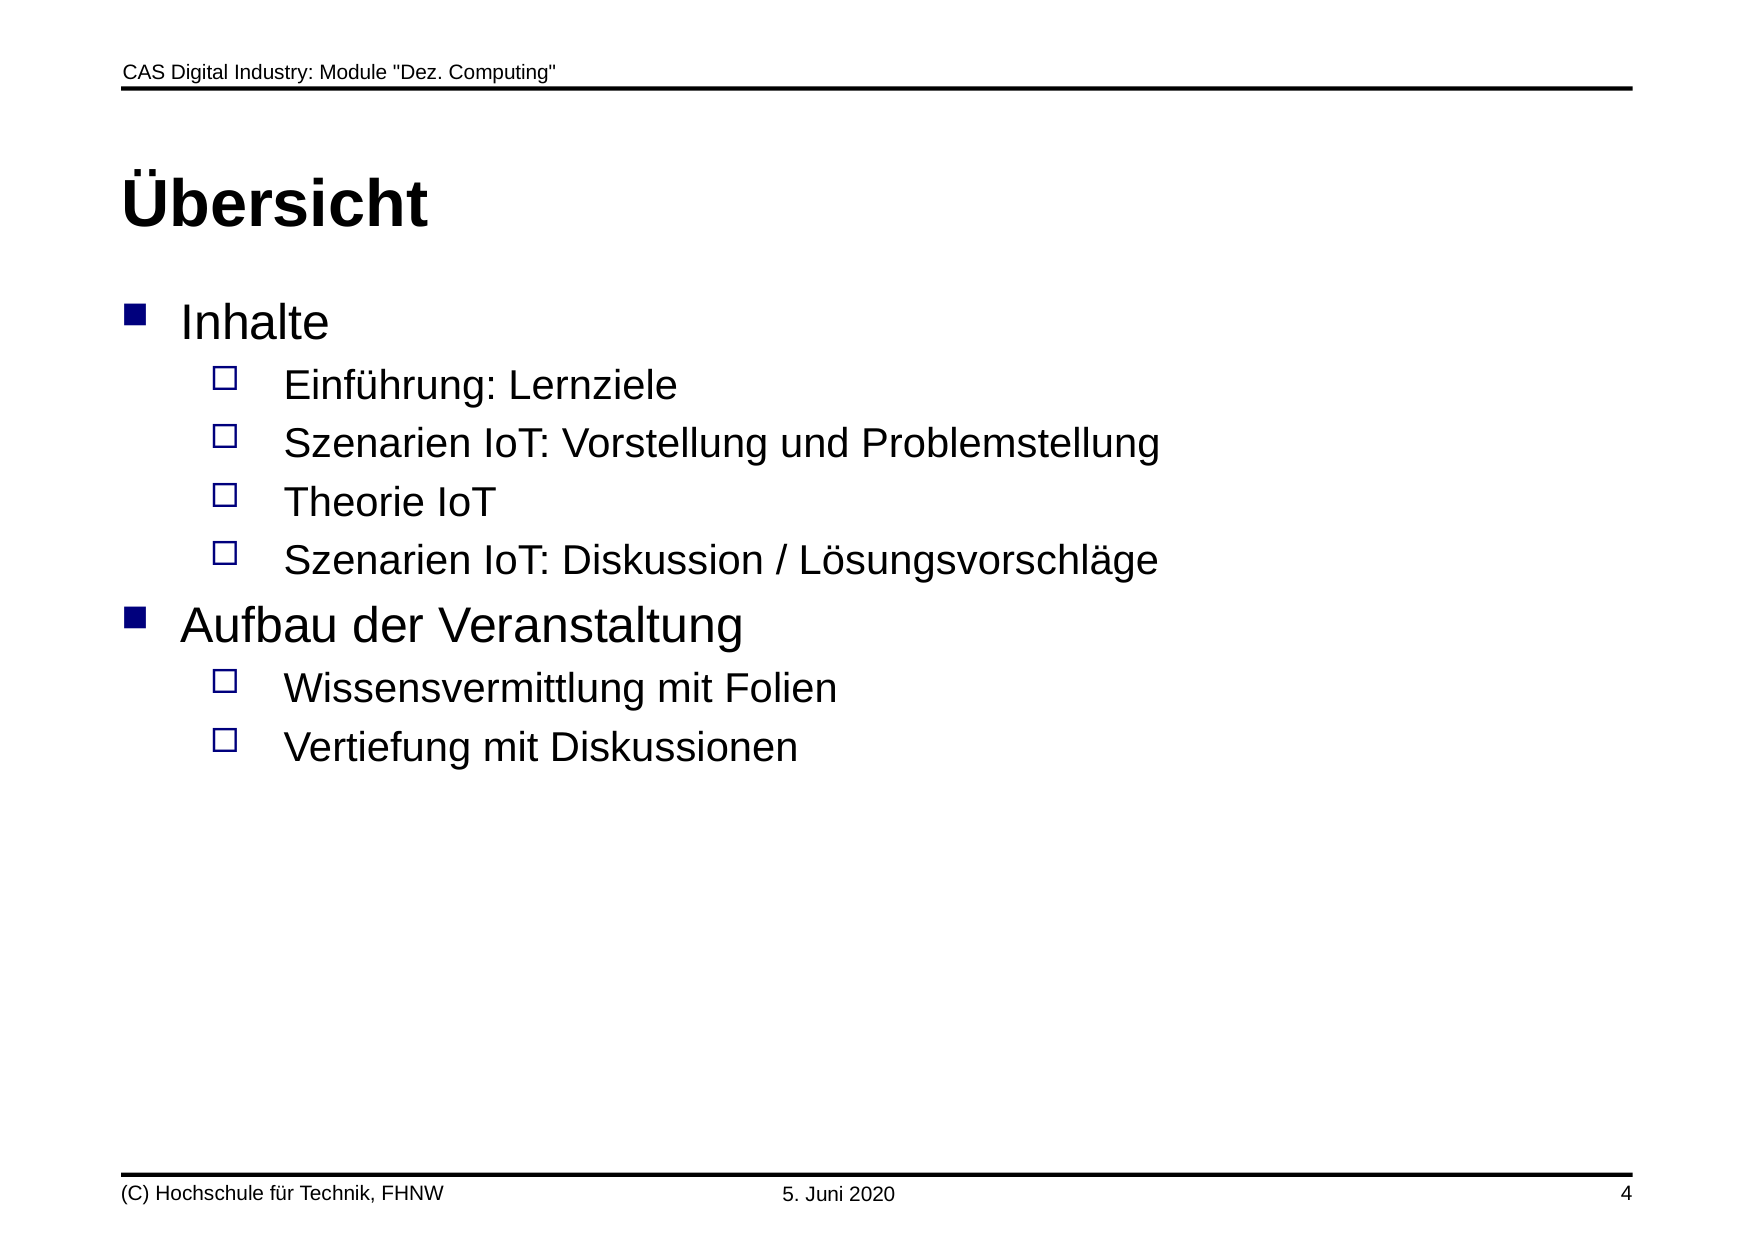

# Übersicht
Inhalte
Einführung: Lernziele
Szenarien IoT: Vorstellung und Problemstellung
Theorie IoT
Szenarien IoT: Diskussion / Lösungsvorschläge
Aufbau der Veranstaltung
Wissensvermittlung mit Folien
Vertiefung mit Diskussionen
(C) Hochschule für Technik, FHNW
5. Juni 2020
4